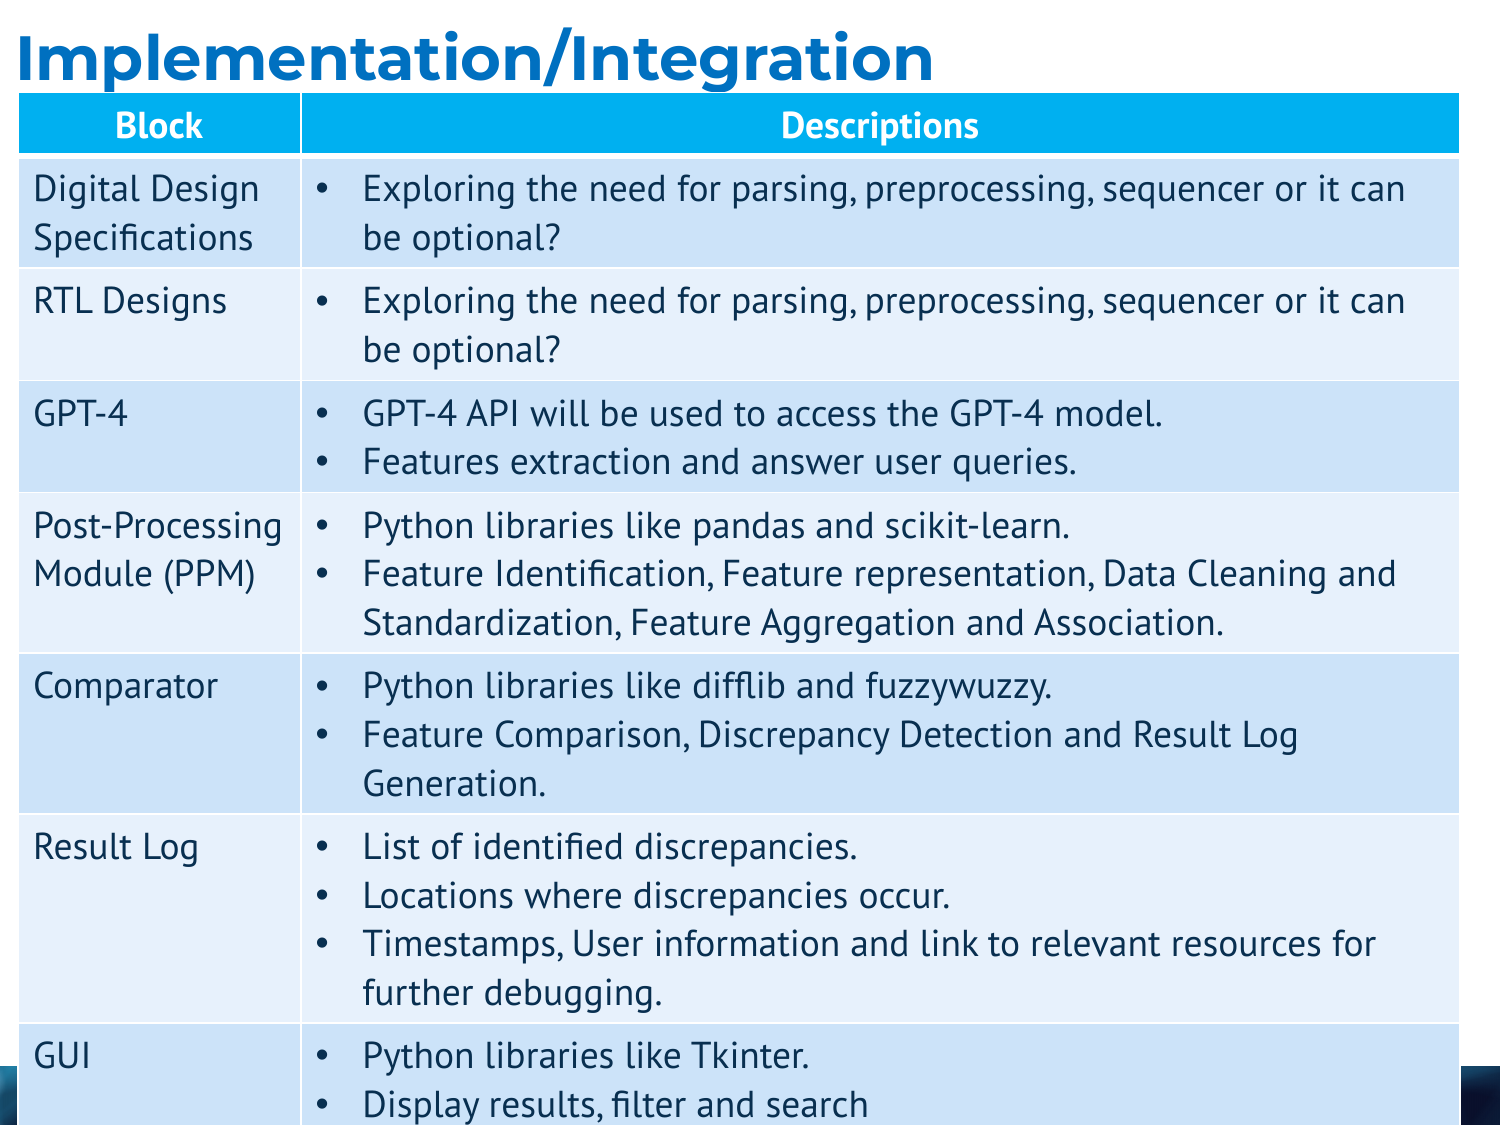

# Implementation/Integration
| Block | Descriptions |
| --- | --- |
| Digital Design Specifications | Exploring the need for parsing, preprocessing, sequencer or it can be optional? |
| RTL Designs | Exploring the need for parsing, preprocessing, sequencer or it can be optional? |
| GPT-4 | GPT-4 API will be used to access the GPT-4 model. Features extraction and answer user queries. |
| Post-Processing Module (PPM) | Python libraries like pandas and scikit-learn. Feature Identification, Feature representation, Data Cleaning and Standardization, Feature Aggregation and Association. |
| Comparator | Python libraries like difflib and fuzzywuzzy. Feature Comparison, Discrepancy Detection and Result Log Generation. |
| Result Log | List of identified discrepancies. Locations where discrepancies occur. Timestamps, User information and link to relevant resources for further debugging. |
| GUI | Python libraries like Tkinter. Display results, filter and search |